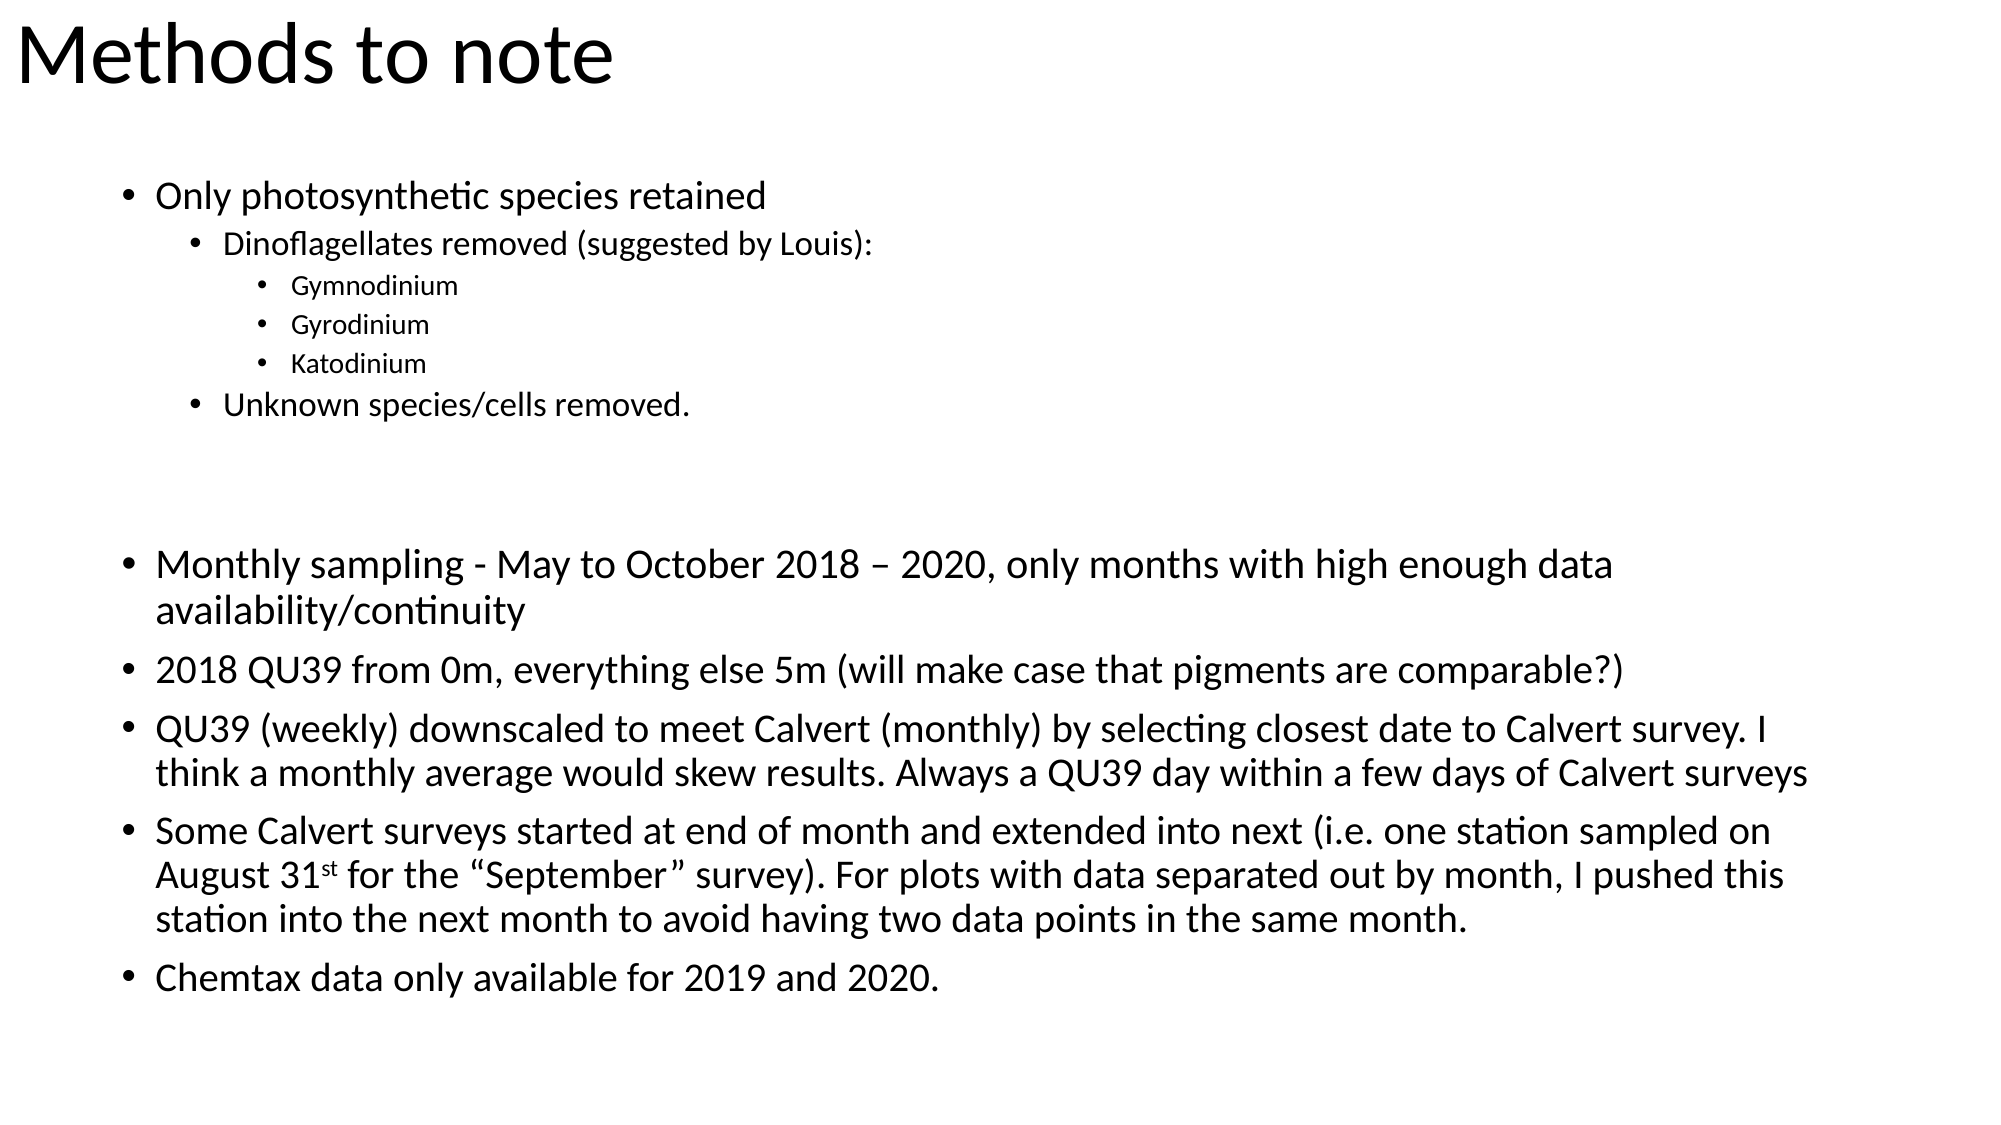

# Methods to note
Only photosynthetic species retained
Dinoflagellates removed (suggested by Louis):
Gymnodinium
Gyrodinium
Katodinium
Unknown species/cells removed.

Monthly sampling - May to October 2018 – 2020, only months with high enough data availability/continuity
2018 QU39 from 0m, everything else 5m (will make case that pigments are comparable?)
QU39 (weekly) downscaled to meet Calvert (monthly) by selecting closest date to Calvert survey. I think a monthly average would skew results. Always a QU39 day within a few days of Calvert surveys
Some Calvert surveys started at end of month and extended into next (i.e. one station sampled on August 31st for the “September” survey). For plots with data separated out by month, I pushed this station into the next month to avoid having two data points in the same month.
Chemtax data only available for 2019 and 2020.